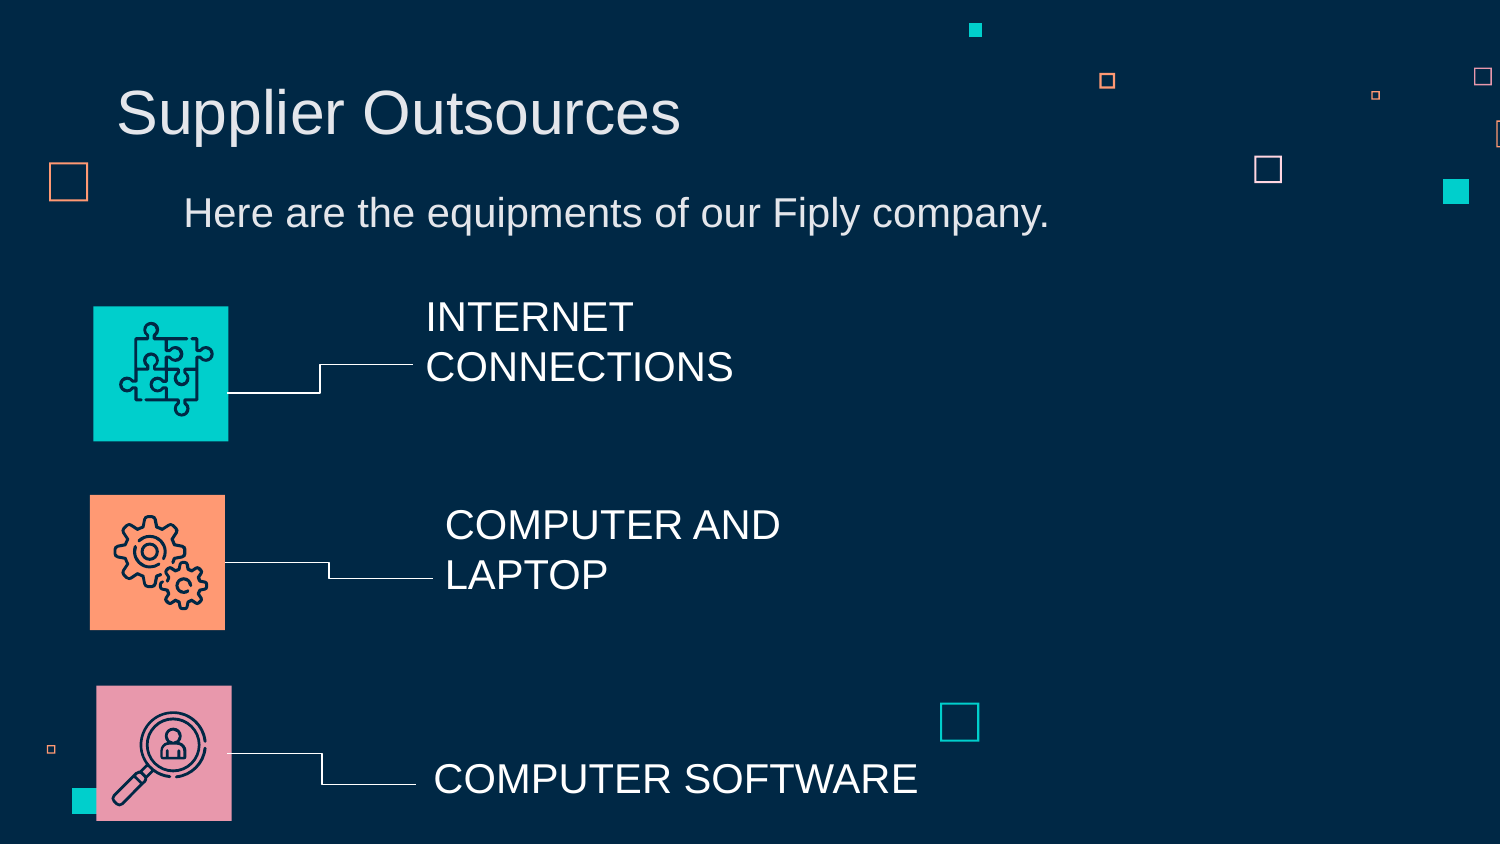

Supplier Outsources
Here are the equipments of our Fiply company.

# INTERNET CONNECTIONS

COMPUTER AND LAPTOP

COMPUTER SOFTWARE